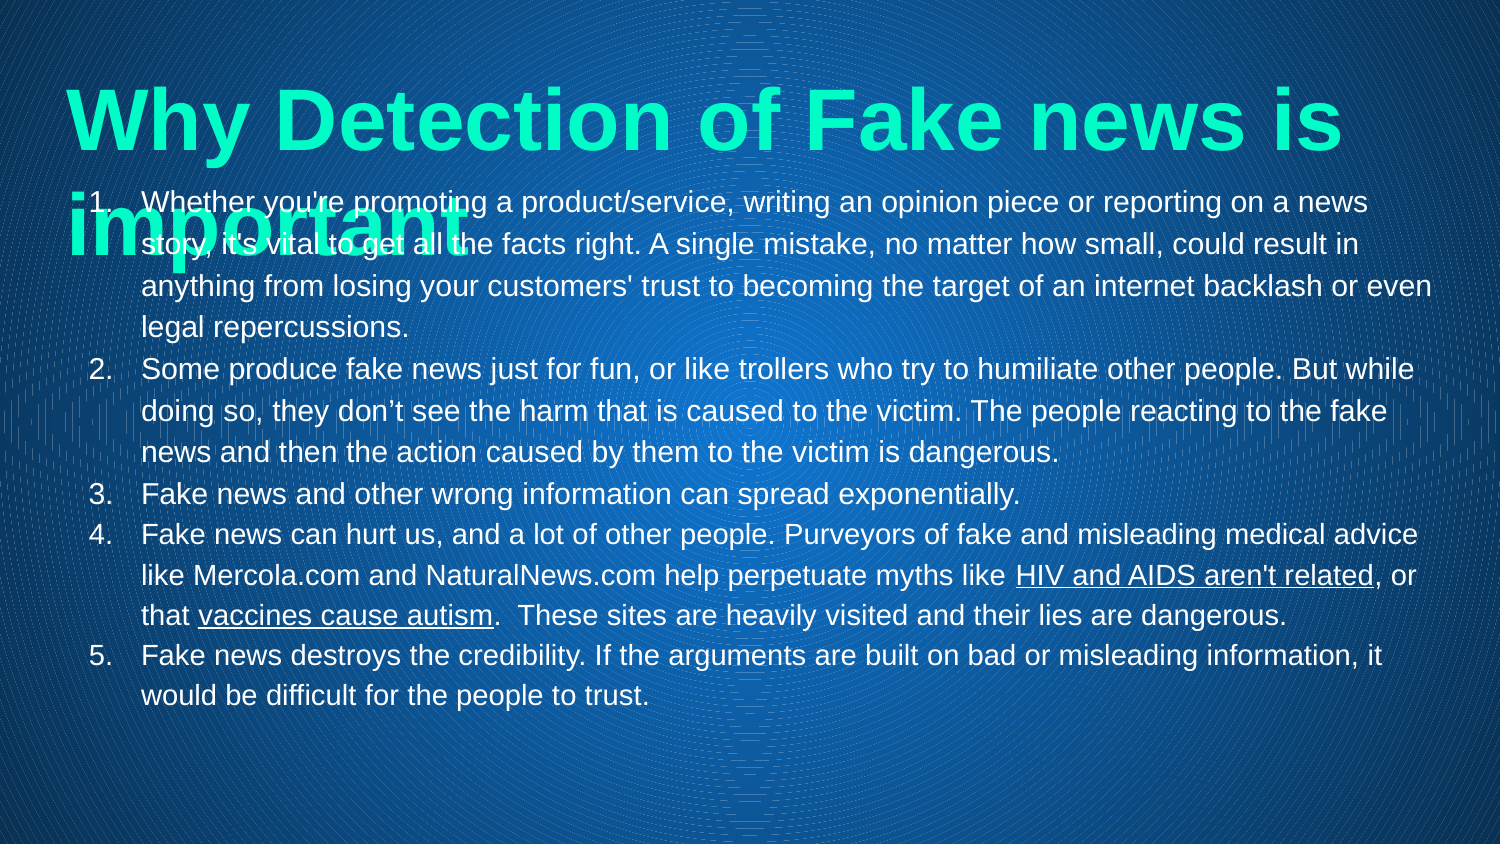

# Why Detection of Fake news is important
Whether you're promoting a product/service, writing an opinion piece or reporting on a news story, it's vital to get all the facts right. A single mistake, no matter how small, could result in anything from losing your customers' trust to becoming the target of an internet backlash or even legal repercussions.
Some produce fake news just for fun, or like trollers who try to humiliate other people. But while doing so, they don’t see the harm that is caused to the victim. The people reacting to the fake news and then the action caused by them to the victim is dangerous.
Fake news and other wrong information can spread exponentially.
Fake news can hurt us, and a lot of other people. Purveyors of fake and misleading medical advice like Mercola.com and NaturalNews.com help perpetuate myths like HIV and AIDS aren't related, or that vaccines cause autism.  These sites are heavily visited and their lies are dangerous.
Fake news destroys the credibility. If the arguments are built on bad or misleading information, it would be difficult for the people to trust.